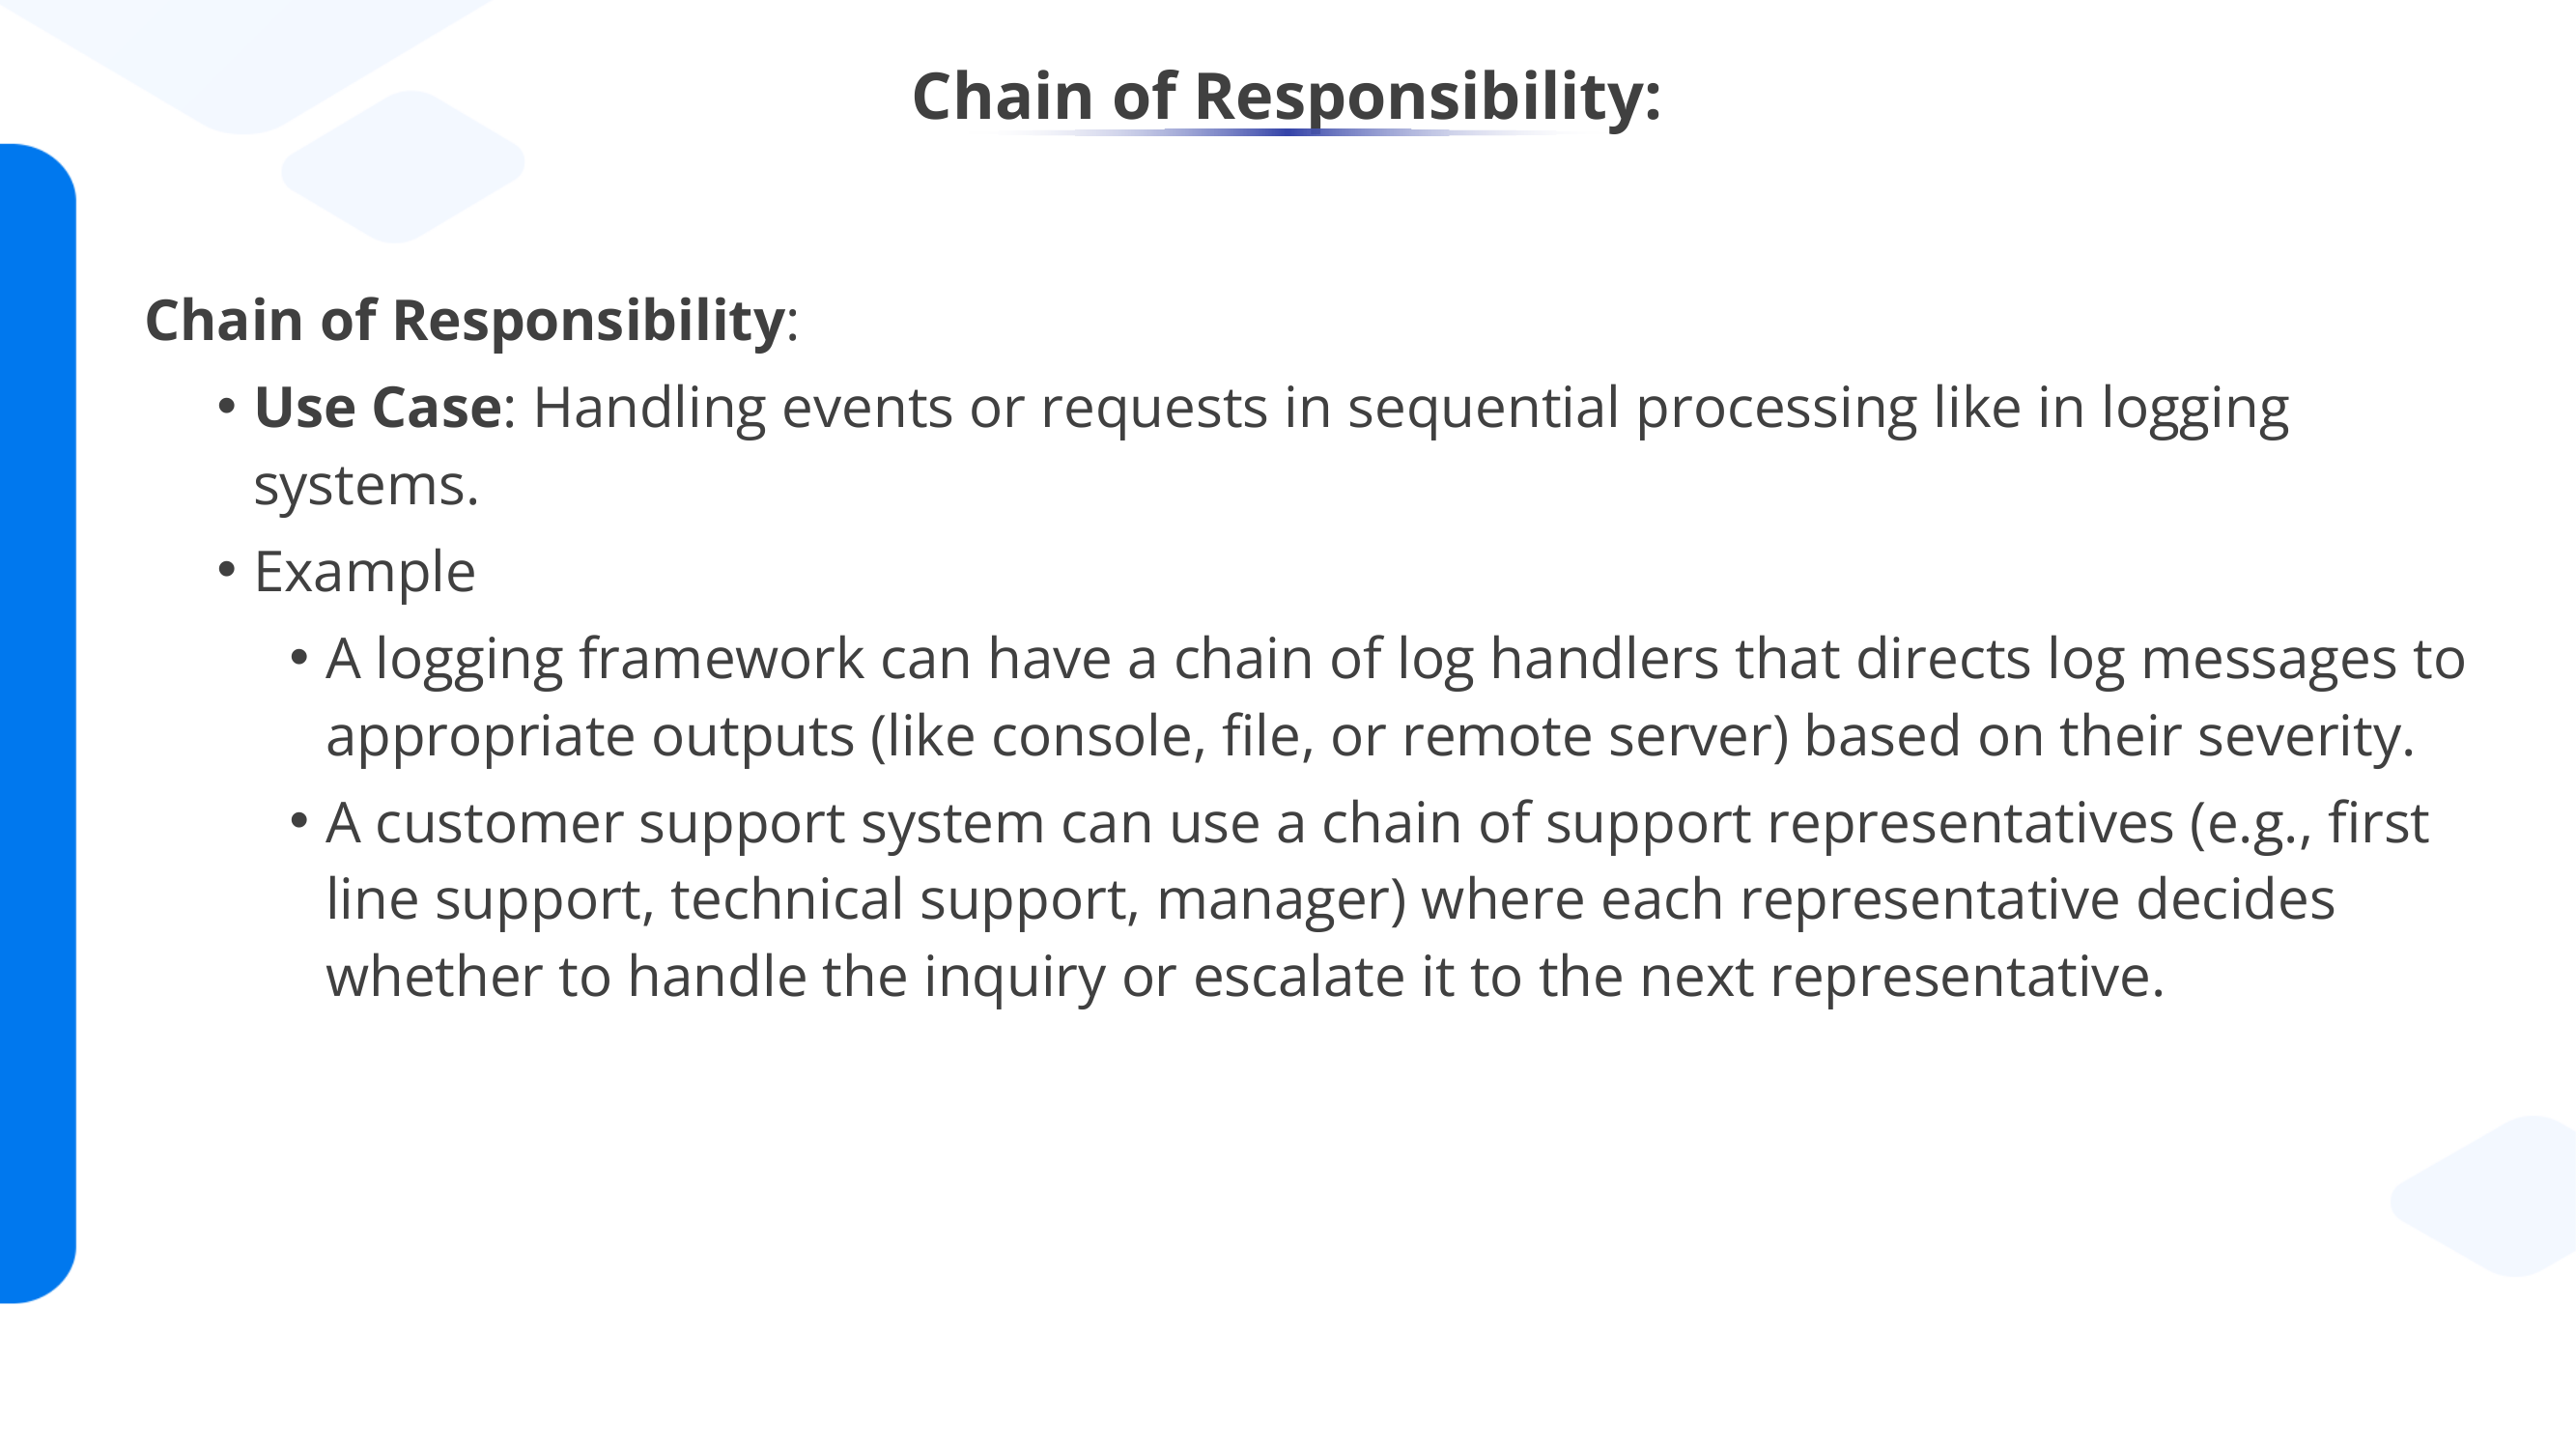

# Chain of Responsibility:

Chain of Responsibility:
Use Case: Handling events or requests in sequential processing like in logging systems.
Example
A logging framework can have a chain of log handlers that directs log messages to appropriate outputs (like console, file, or remote server) based on their severity.
A customer support system can use a chain of support representatives (e.g., first line support, technical support, manager) where each representative decides whether to handle the inquiry or escalate it to the next representative.